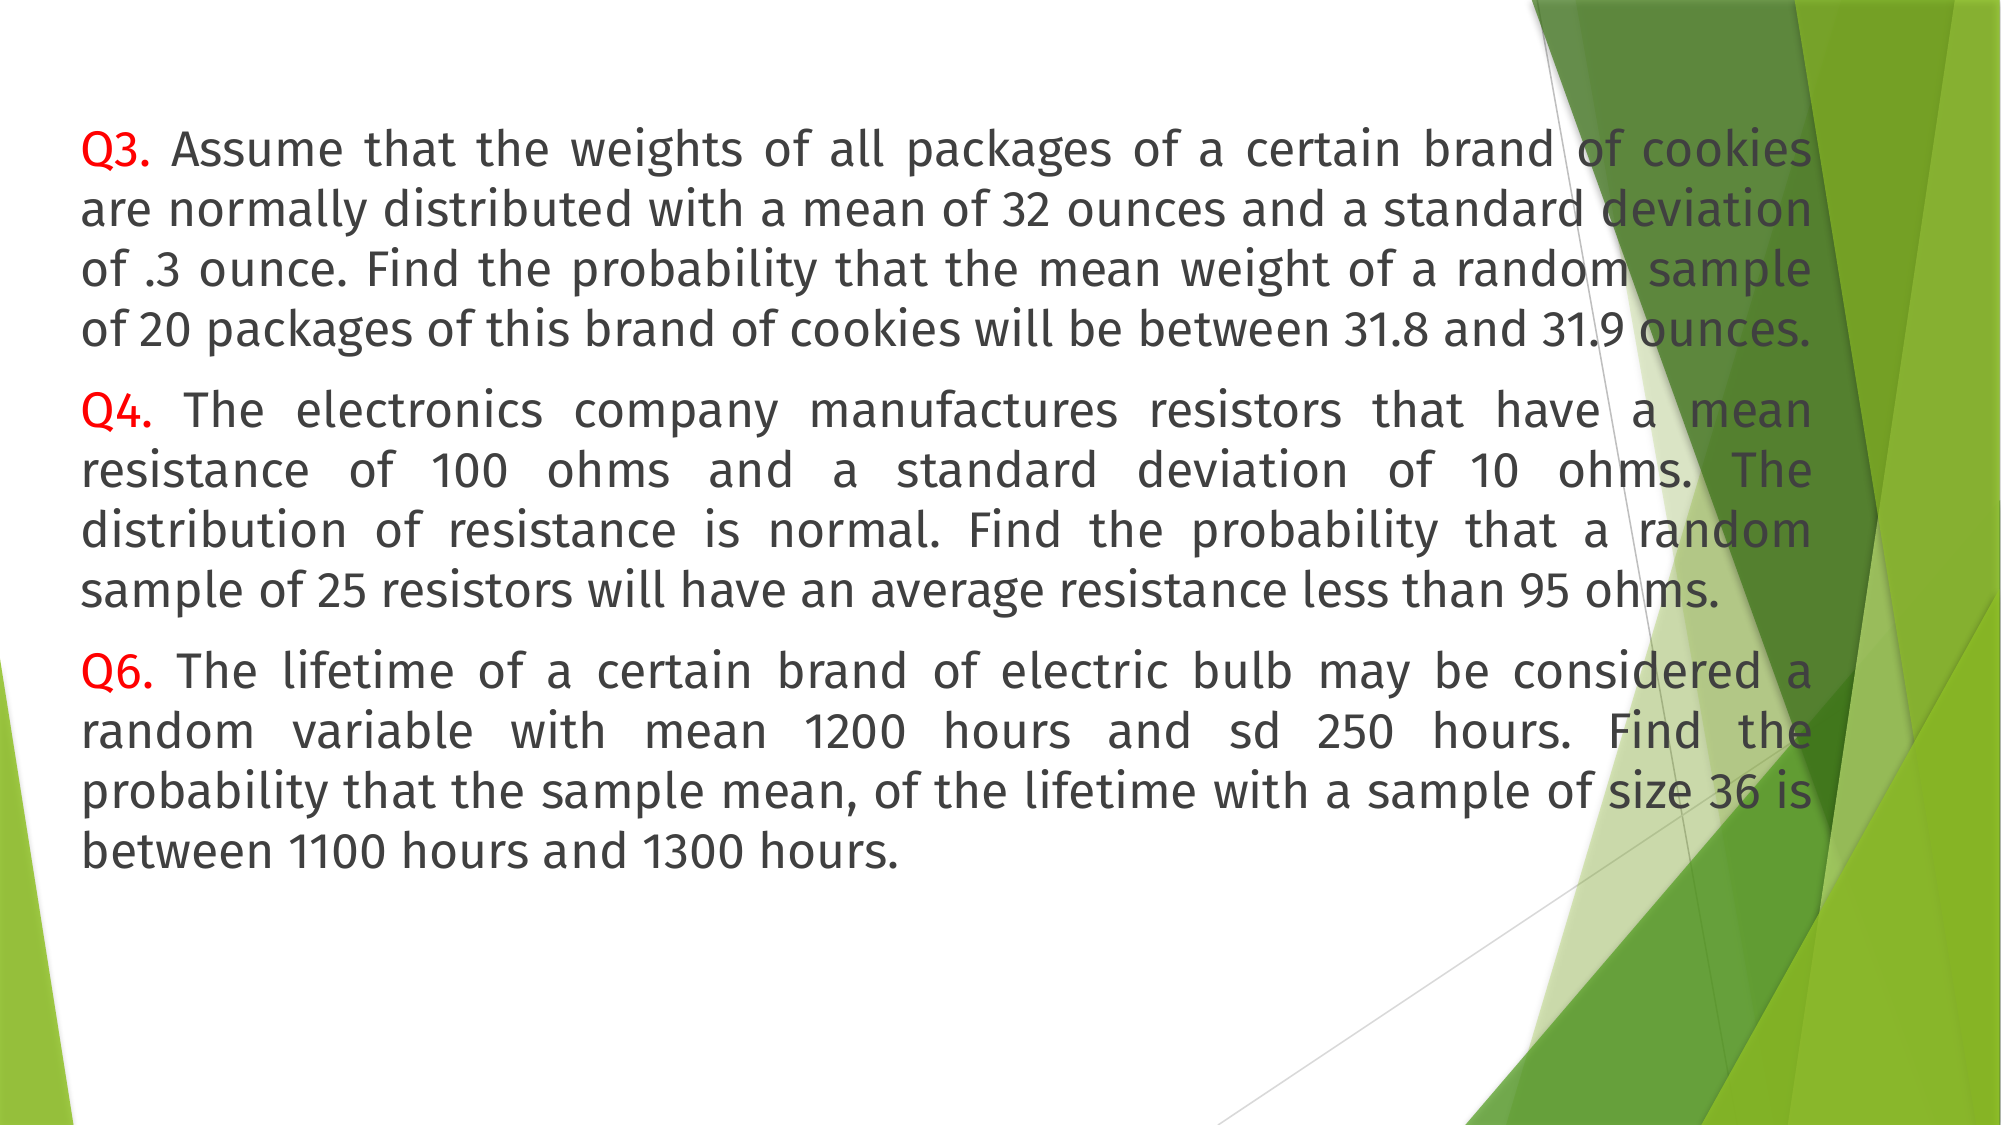

Q3. Assume that the weights of all packages of a certain brand of cookies are normally distributed with a mean of 32 ounces and a standard deviation of .3 ounce. Find the probability that the mean weight of a random sample of 20 packages of this brand of cookies will be between 31.8 and 31.9 ounces.
Q4. The electronics company manufactures resistors that have a mean resistance of 100 ohms and a standard deviation of 10 ohms. The distribution of resistance is normal. Find the probability that a random sample of 25 resistors will have an average resistance less than 95 ohms.
Q6. The lifetime of a certain brand of electric bulb may be considered a random variable with mean 1200 hours and sd 250 hours. Find the probability that the sample mean, of the lifetime with a sample of size 36 is between 1100 hours and 1300 hours.